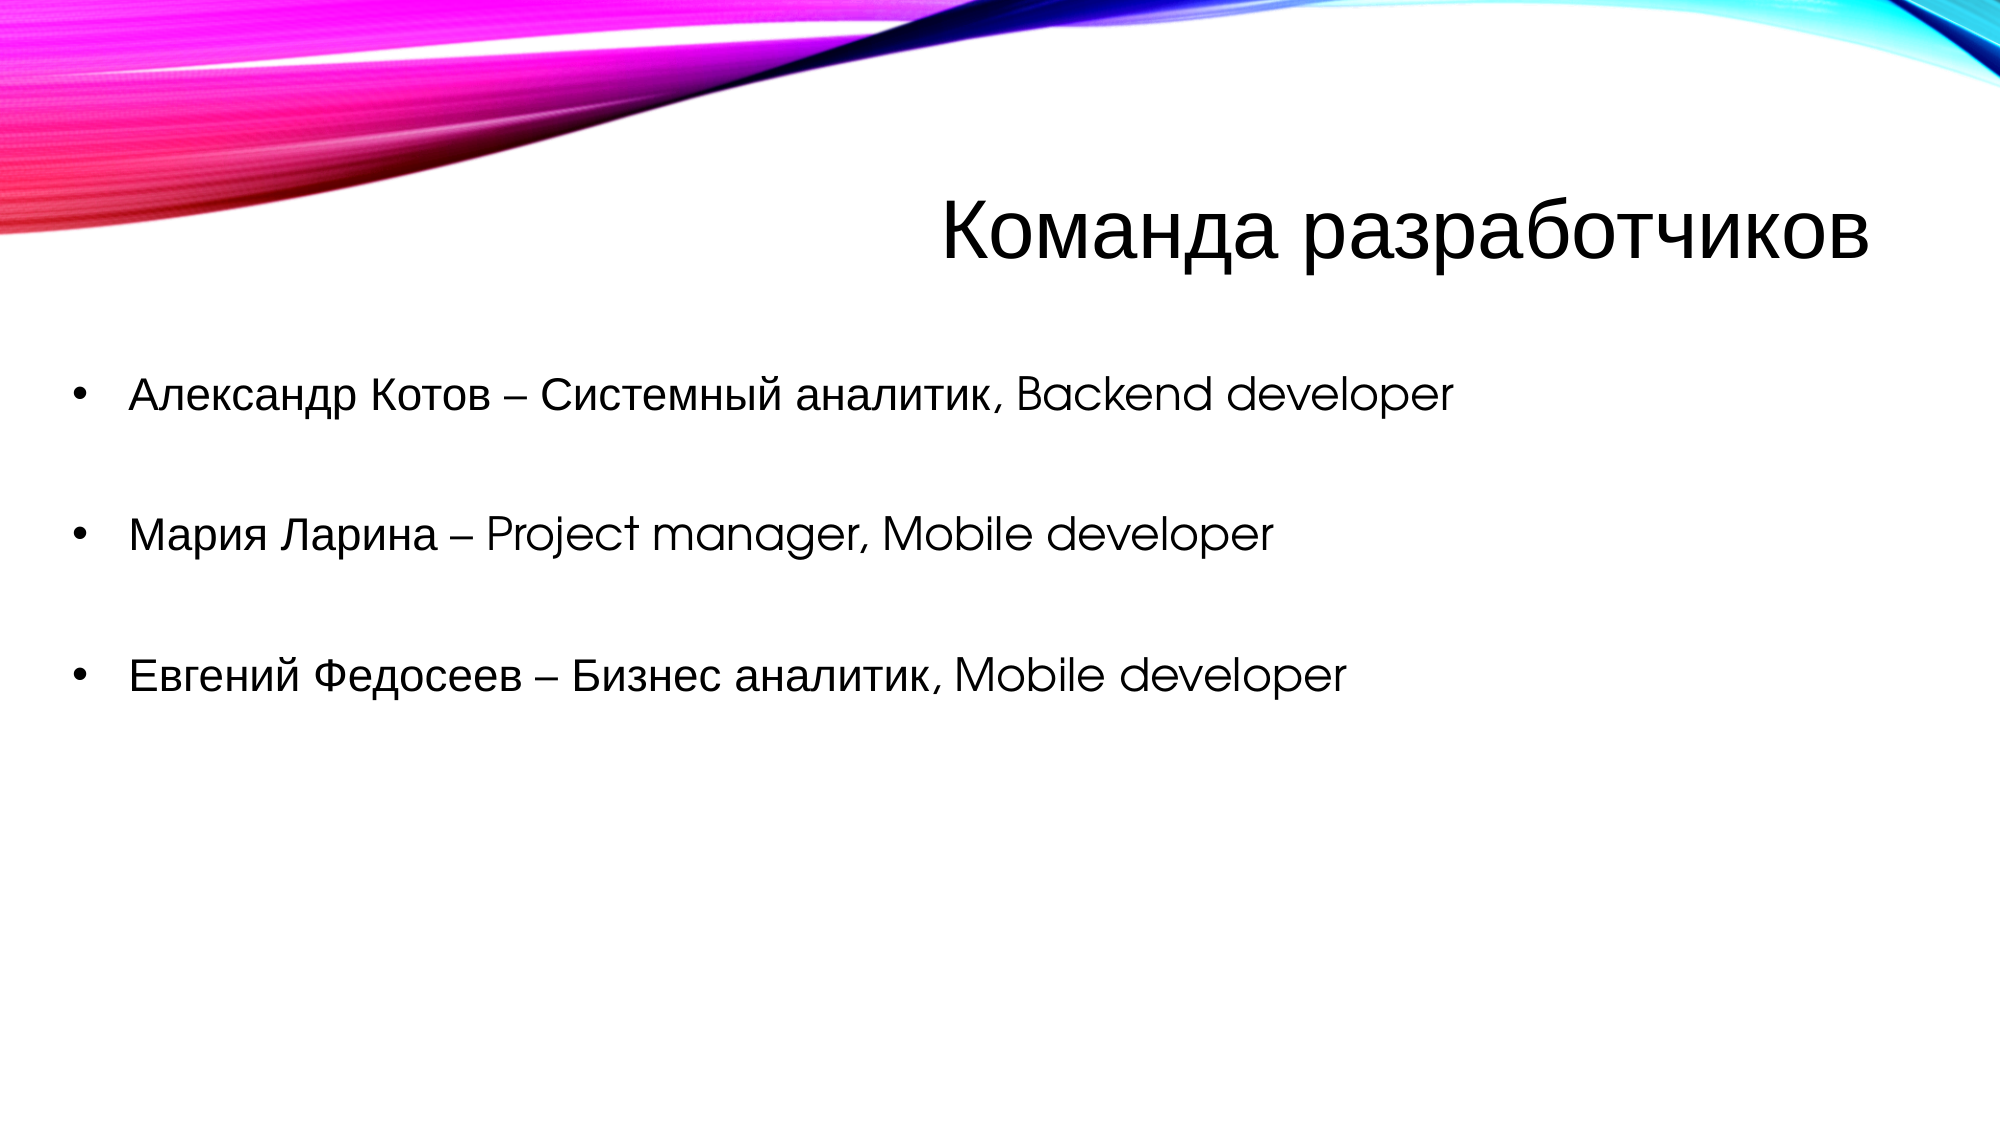

# Команда разработчиков
Александр Котов – Системный аналитик, Backend developer

Мария Ларина – Project manager, Mobile developer

Евгений Федосеев – Бизнес аналитик, Mobile developer